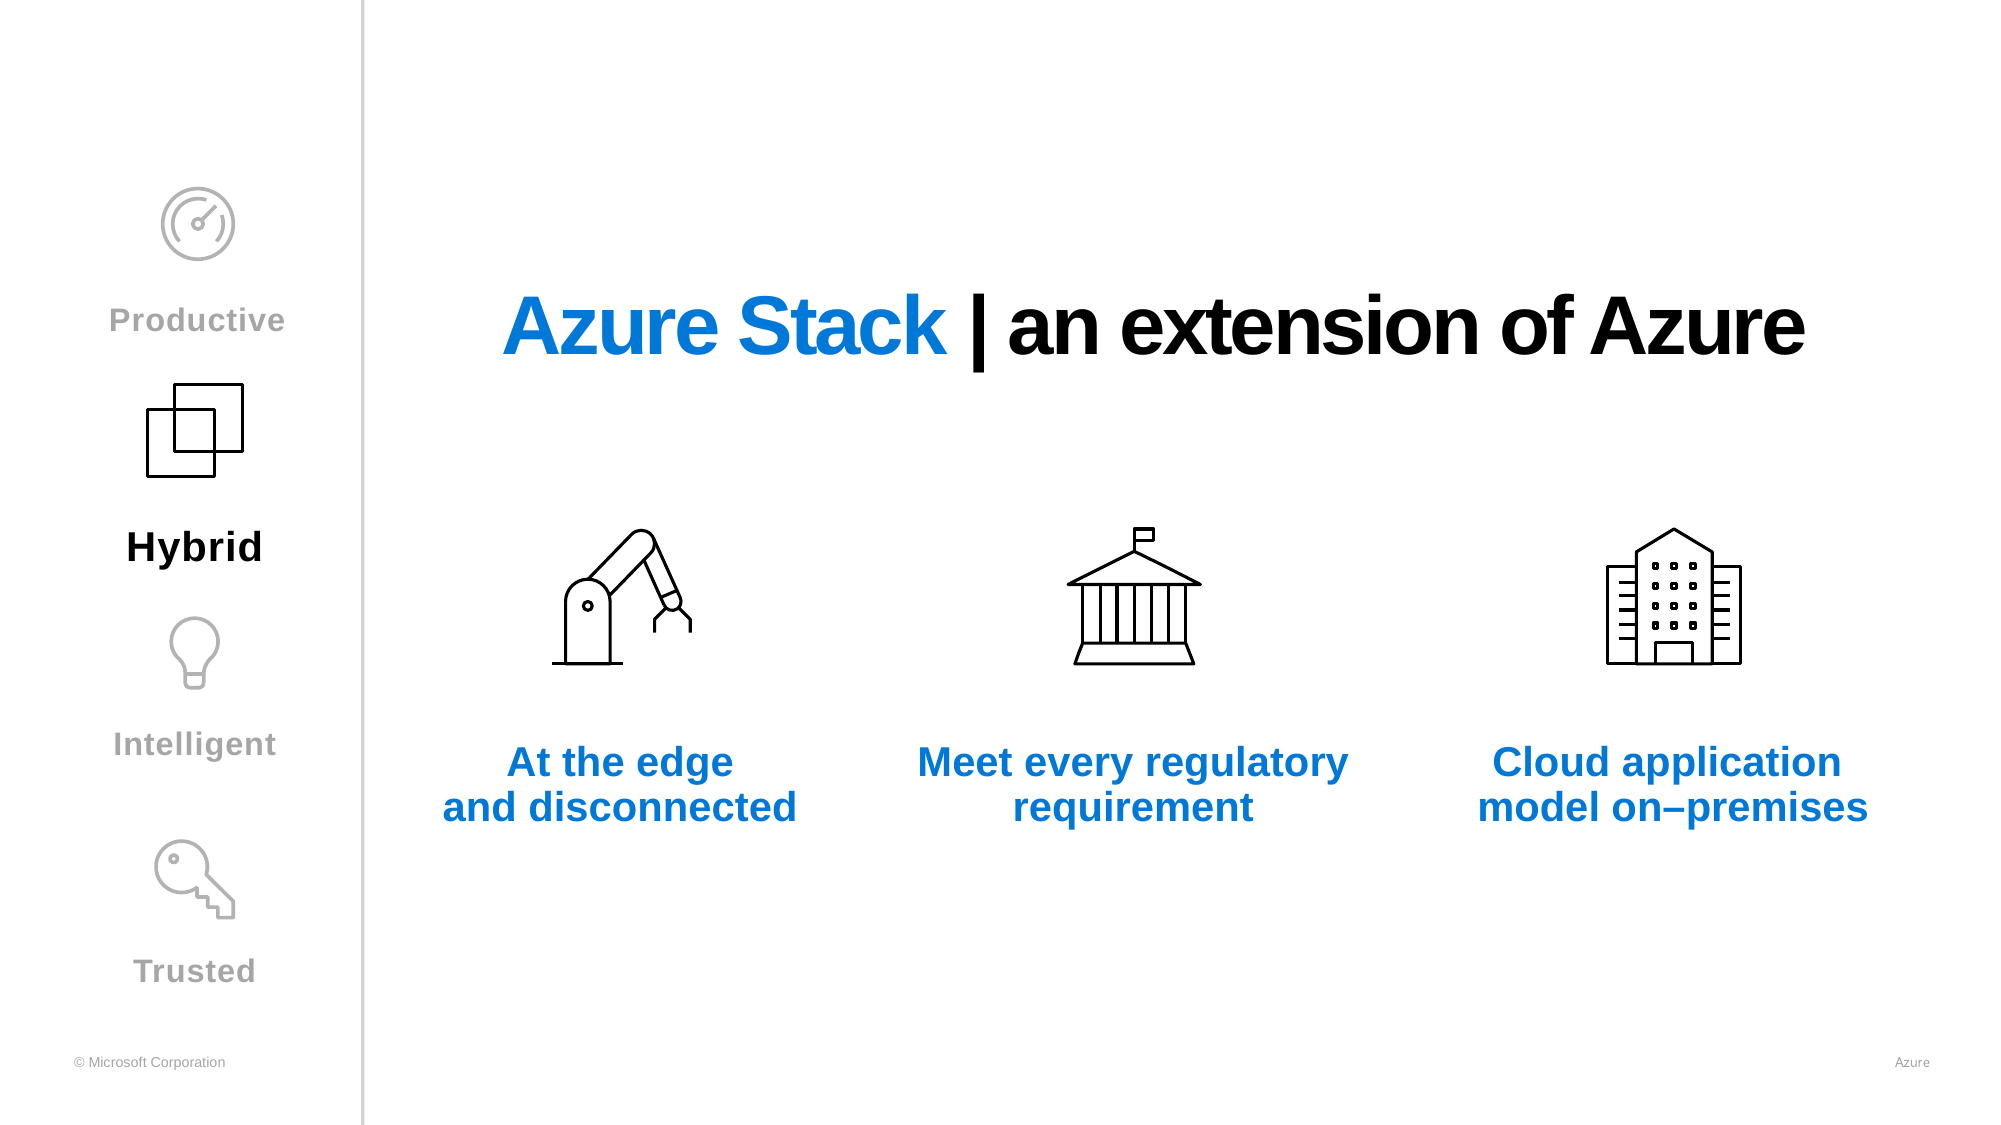

Azure Stack | an extension of Azure
Productive

Hybrid

At the edge
and disconnected
Meet every regulatory requirement
Cloud application
model on–premises
Intelligent

Trusted